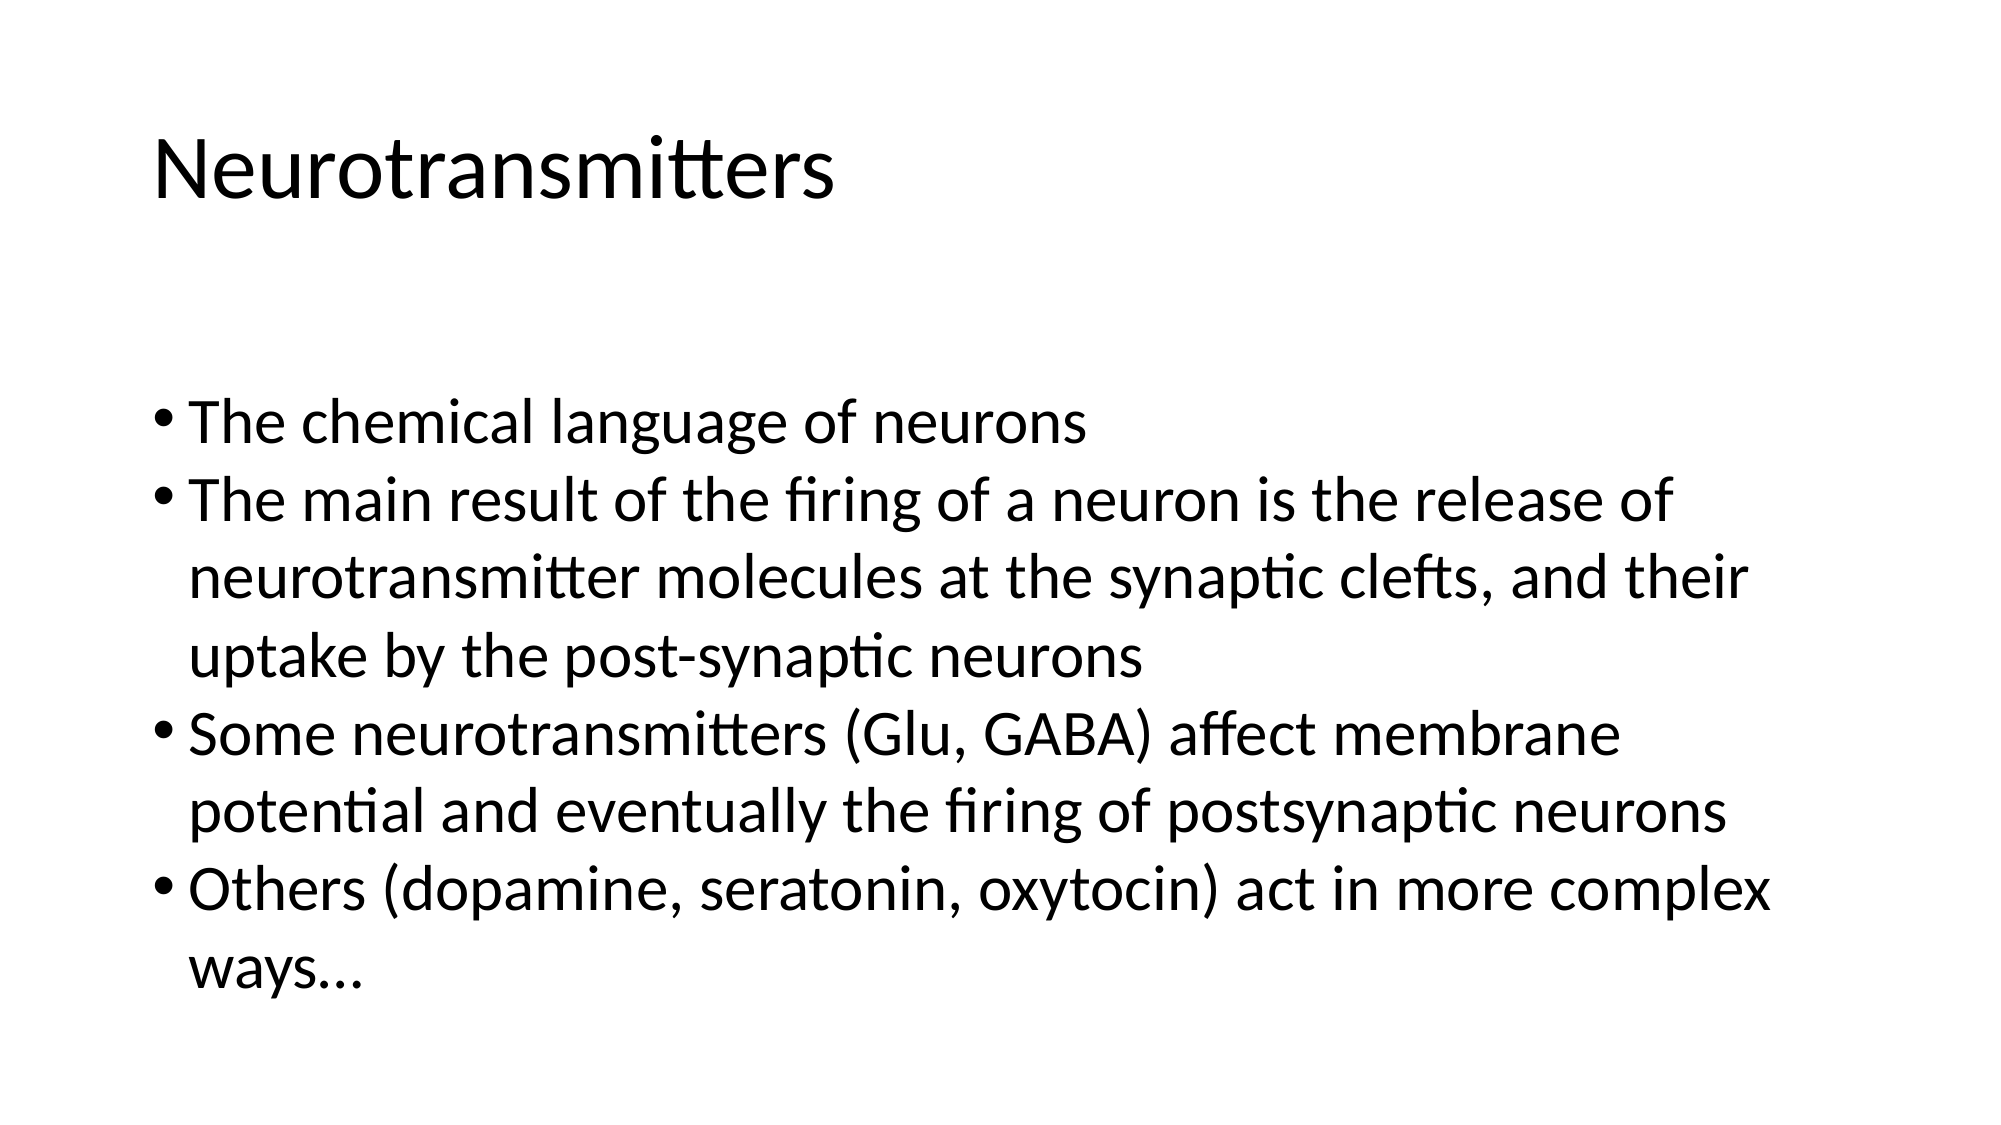

# Neurotransmitters

The chemical language of neurons
The main result of the firing of a neuron is the release of neurotransmitter molecules at the synaptic clefts, and their uptake by the post-synaptic neurons
Some neurotransmitters (Glu, GABA) affect membrane potential and eventually the firing of postsynaptic neurons
Others (dopamine, seratonin, oxytocin) act in more complex ways…